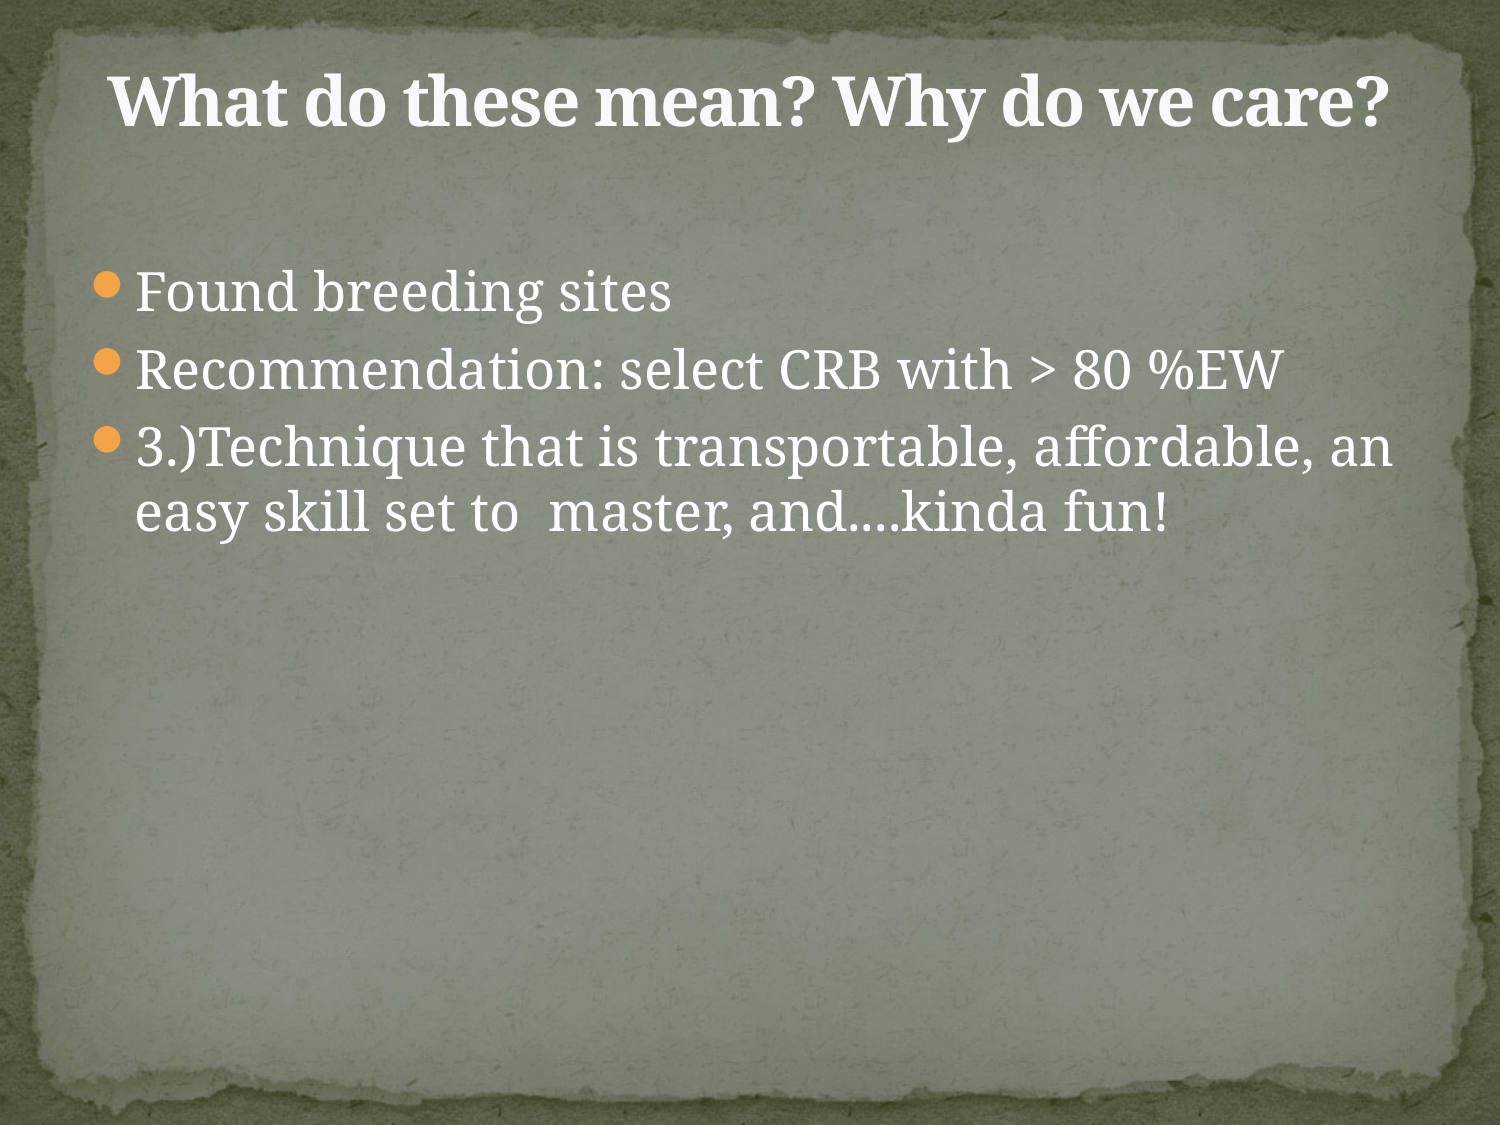

# What do these mean? Why do we care?
Found breeding sites
Recommendation: select CRB with > 80 %EW
3.)Technique that is transportable, affordable, an easy skill set to  master, and....kinda fun!